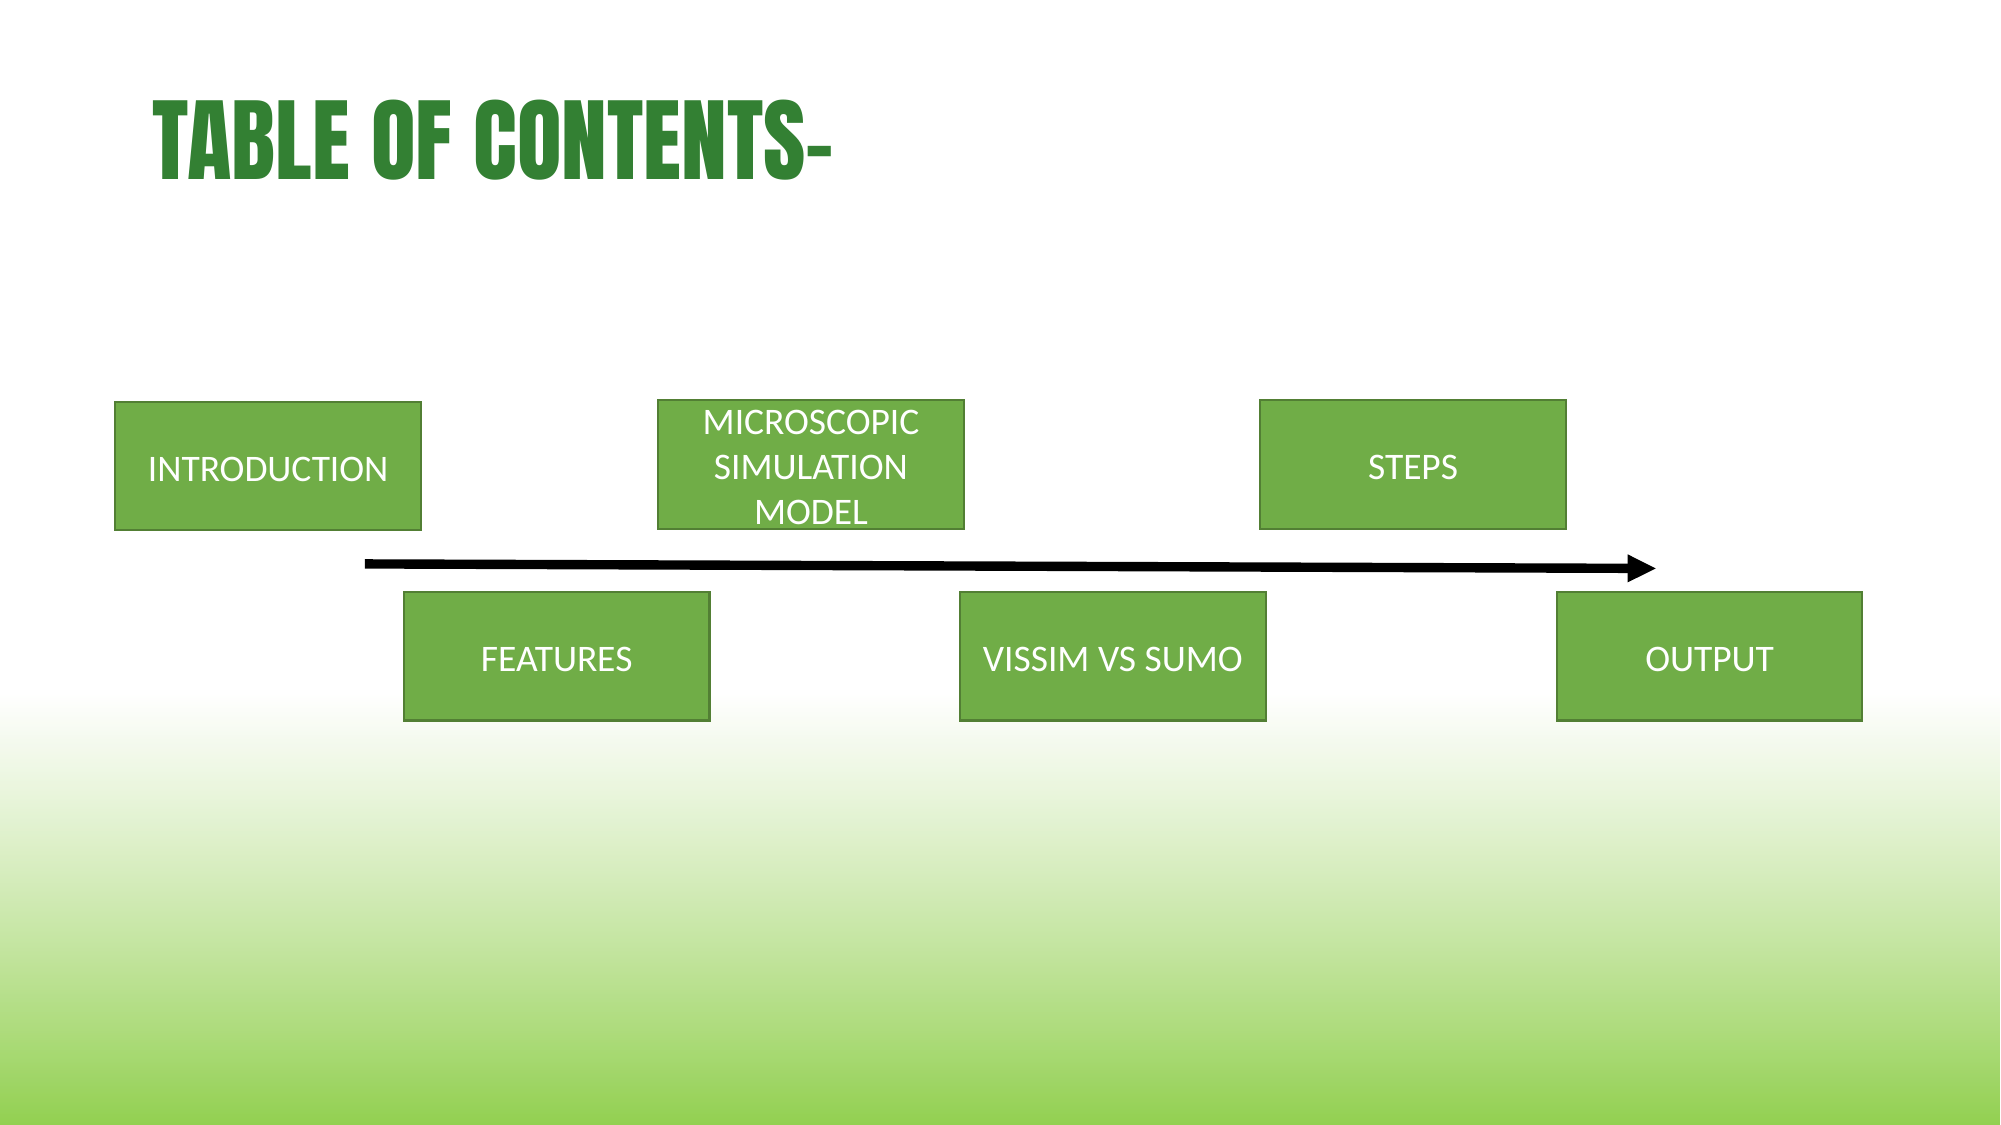

# TABLE OF CONTENTS-

MICROSCOPIC SIMULATION MODEL
STEPS
INTRODUCTION
FEATURES
VISSIM VS SUMO
OUTPUT